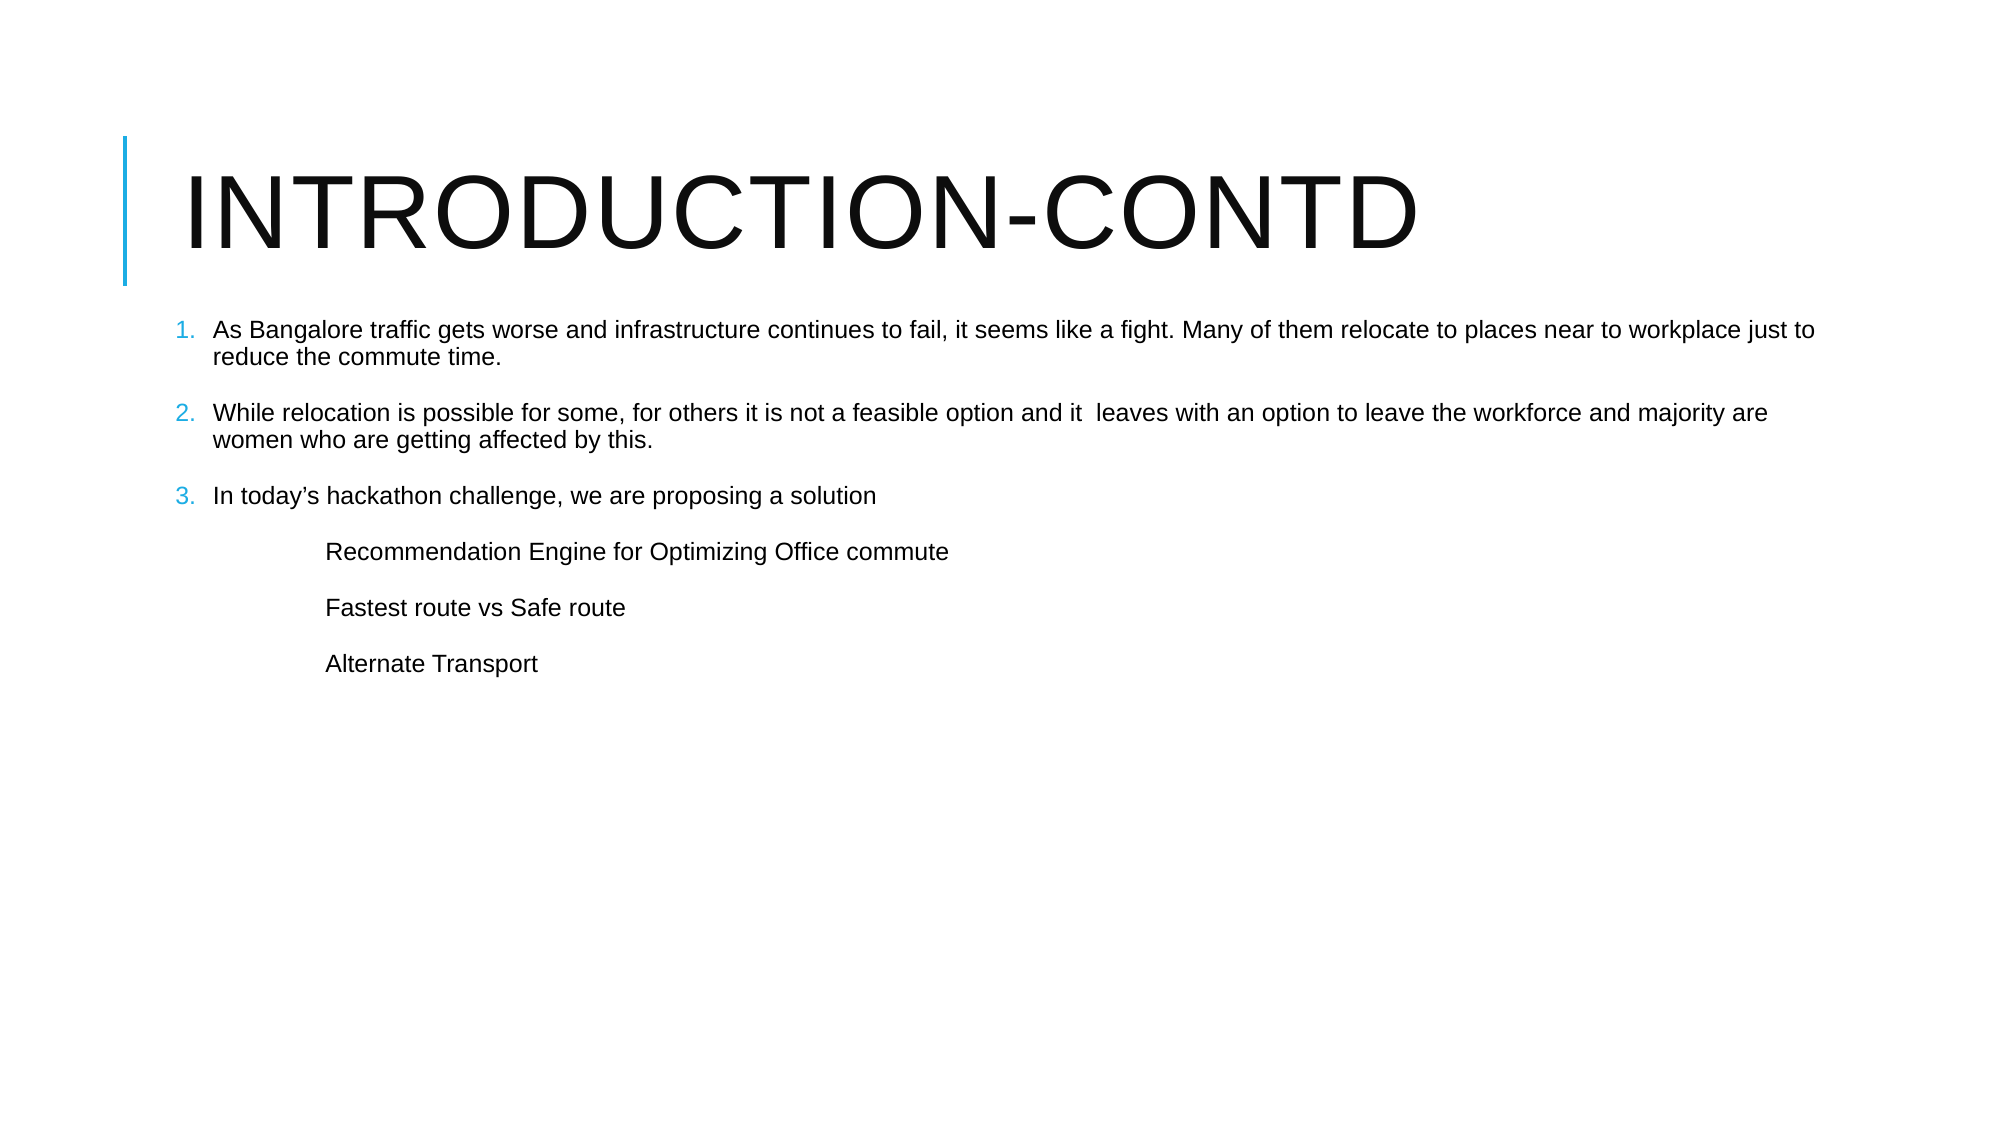

# Introduction-Contd
As Bangalore traffic gets worse and infrastructure continues to fail, it seems like a fight. Many of them relocate to places near to workplace just to reduce the commute time.
While relocation is possible for some, for others it is not a feasible option and it  leaves with an option to leave the workforce and majority are women who are getting affected by this.
In today’s hackathon challenge, we are proposing a solution
	Recommendation Engine for Optimizing Office commute
	Fastest route vs Safe route
	Alternate Transport